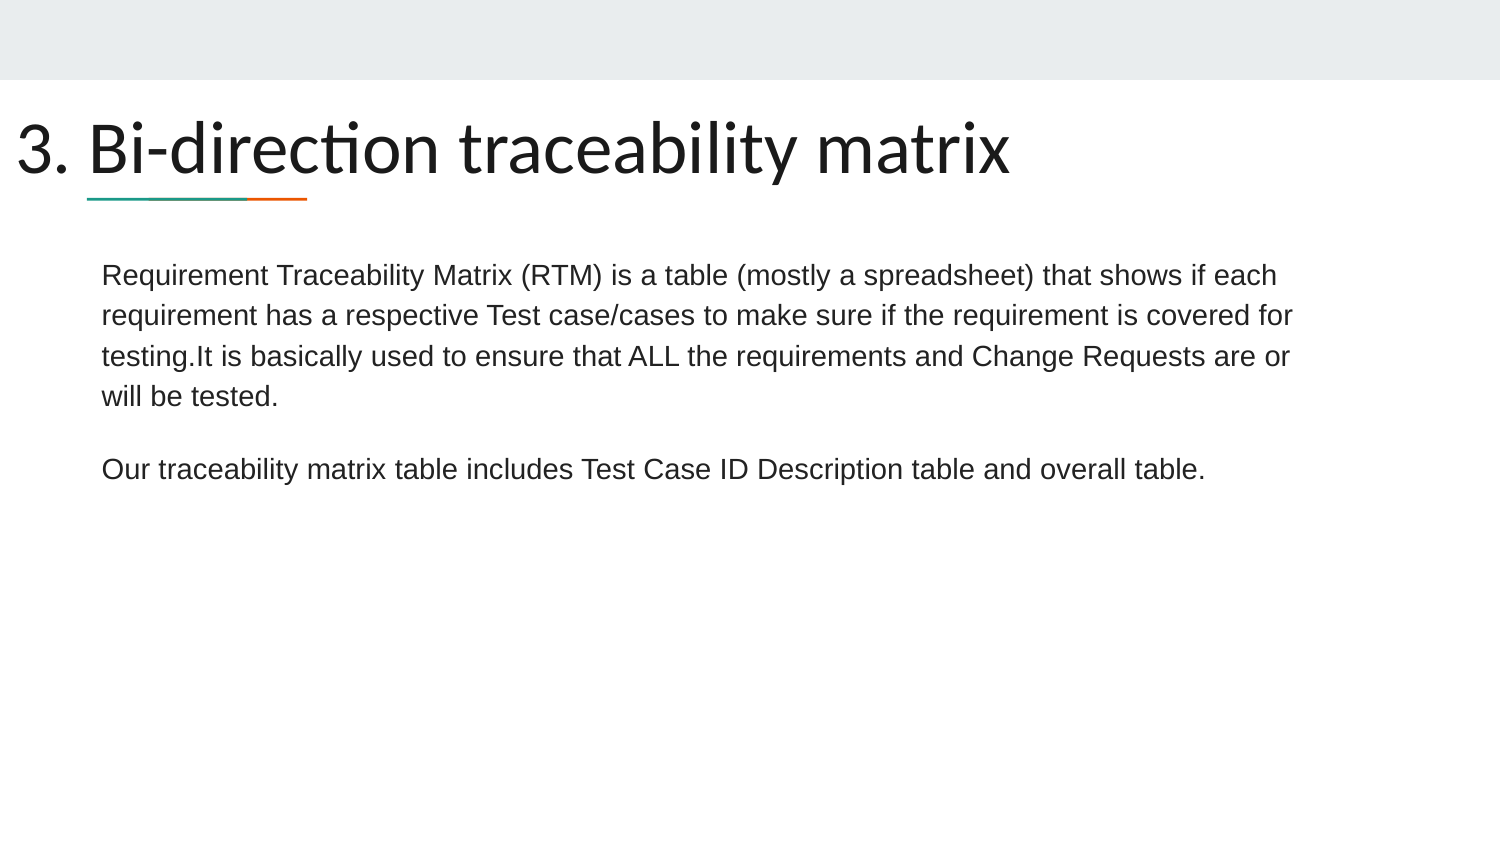

# 3. Bi-direction traceability matrix
Requirement Traceability Matrix (RTM) is a table (mostly a spreadsheet) that shows if each requirement has a respective Test case/cases to make sure if the requirement is covered for testing.It is basically used to ensure that ALL the requirements and Change Requests are or will be tested.
Our traceability matrix table includes Test Case ID Description table and overall table.